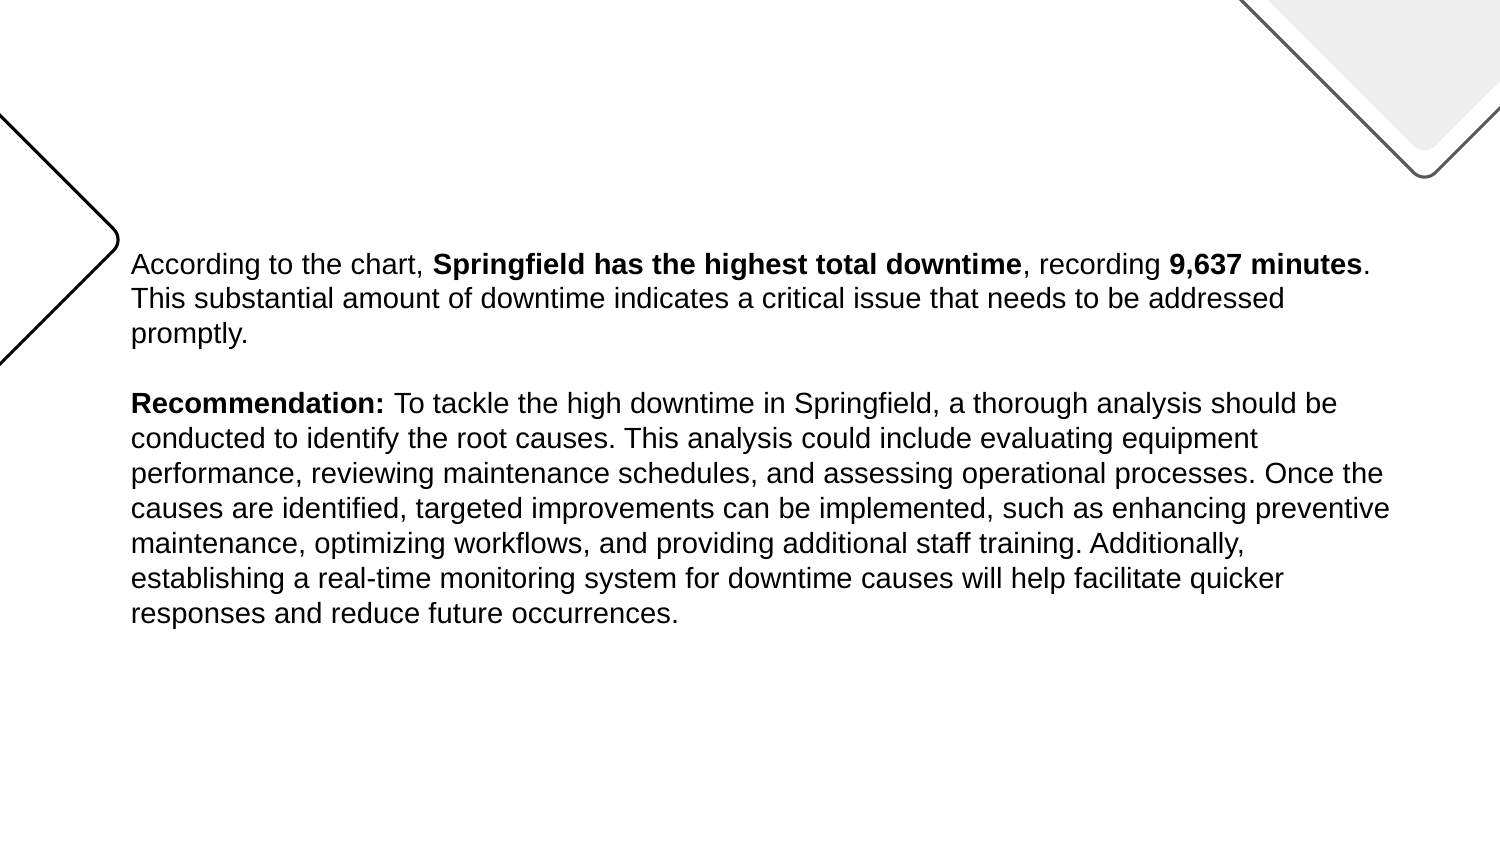

According to the chart, Springfield has the highest total downtime, recording 9,637 minutes. This substantial amount of downtime indicates a critical issue that needs to be addressed promptly.

Recommendation: To tackle the high downtime in Springfield, a thorough analysis should be conducted to identify the root causes. This analysis could include evaluating equipment performance, reviewing maintenance schedules, and assessing operational processes. Once the causes are identified, targeted improvements can be implemented, such as enhancing preventive maintenance, optimizing workflows, and providing additional staff training. Additionally, establishing a real-time monitoring system for downtime causes will help facilitate quicker responses and reduce future occurrences.